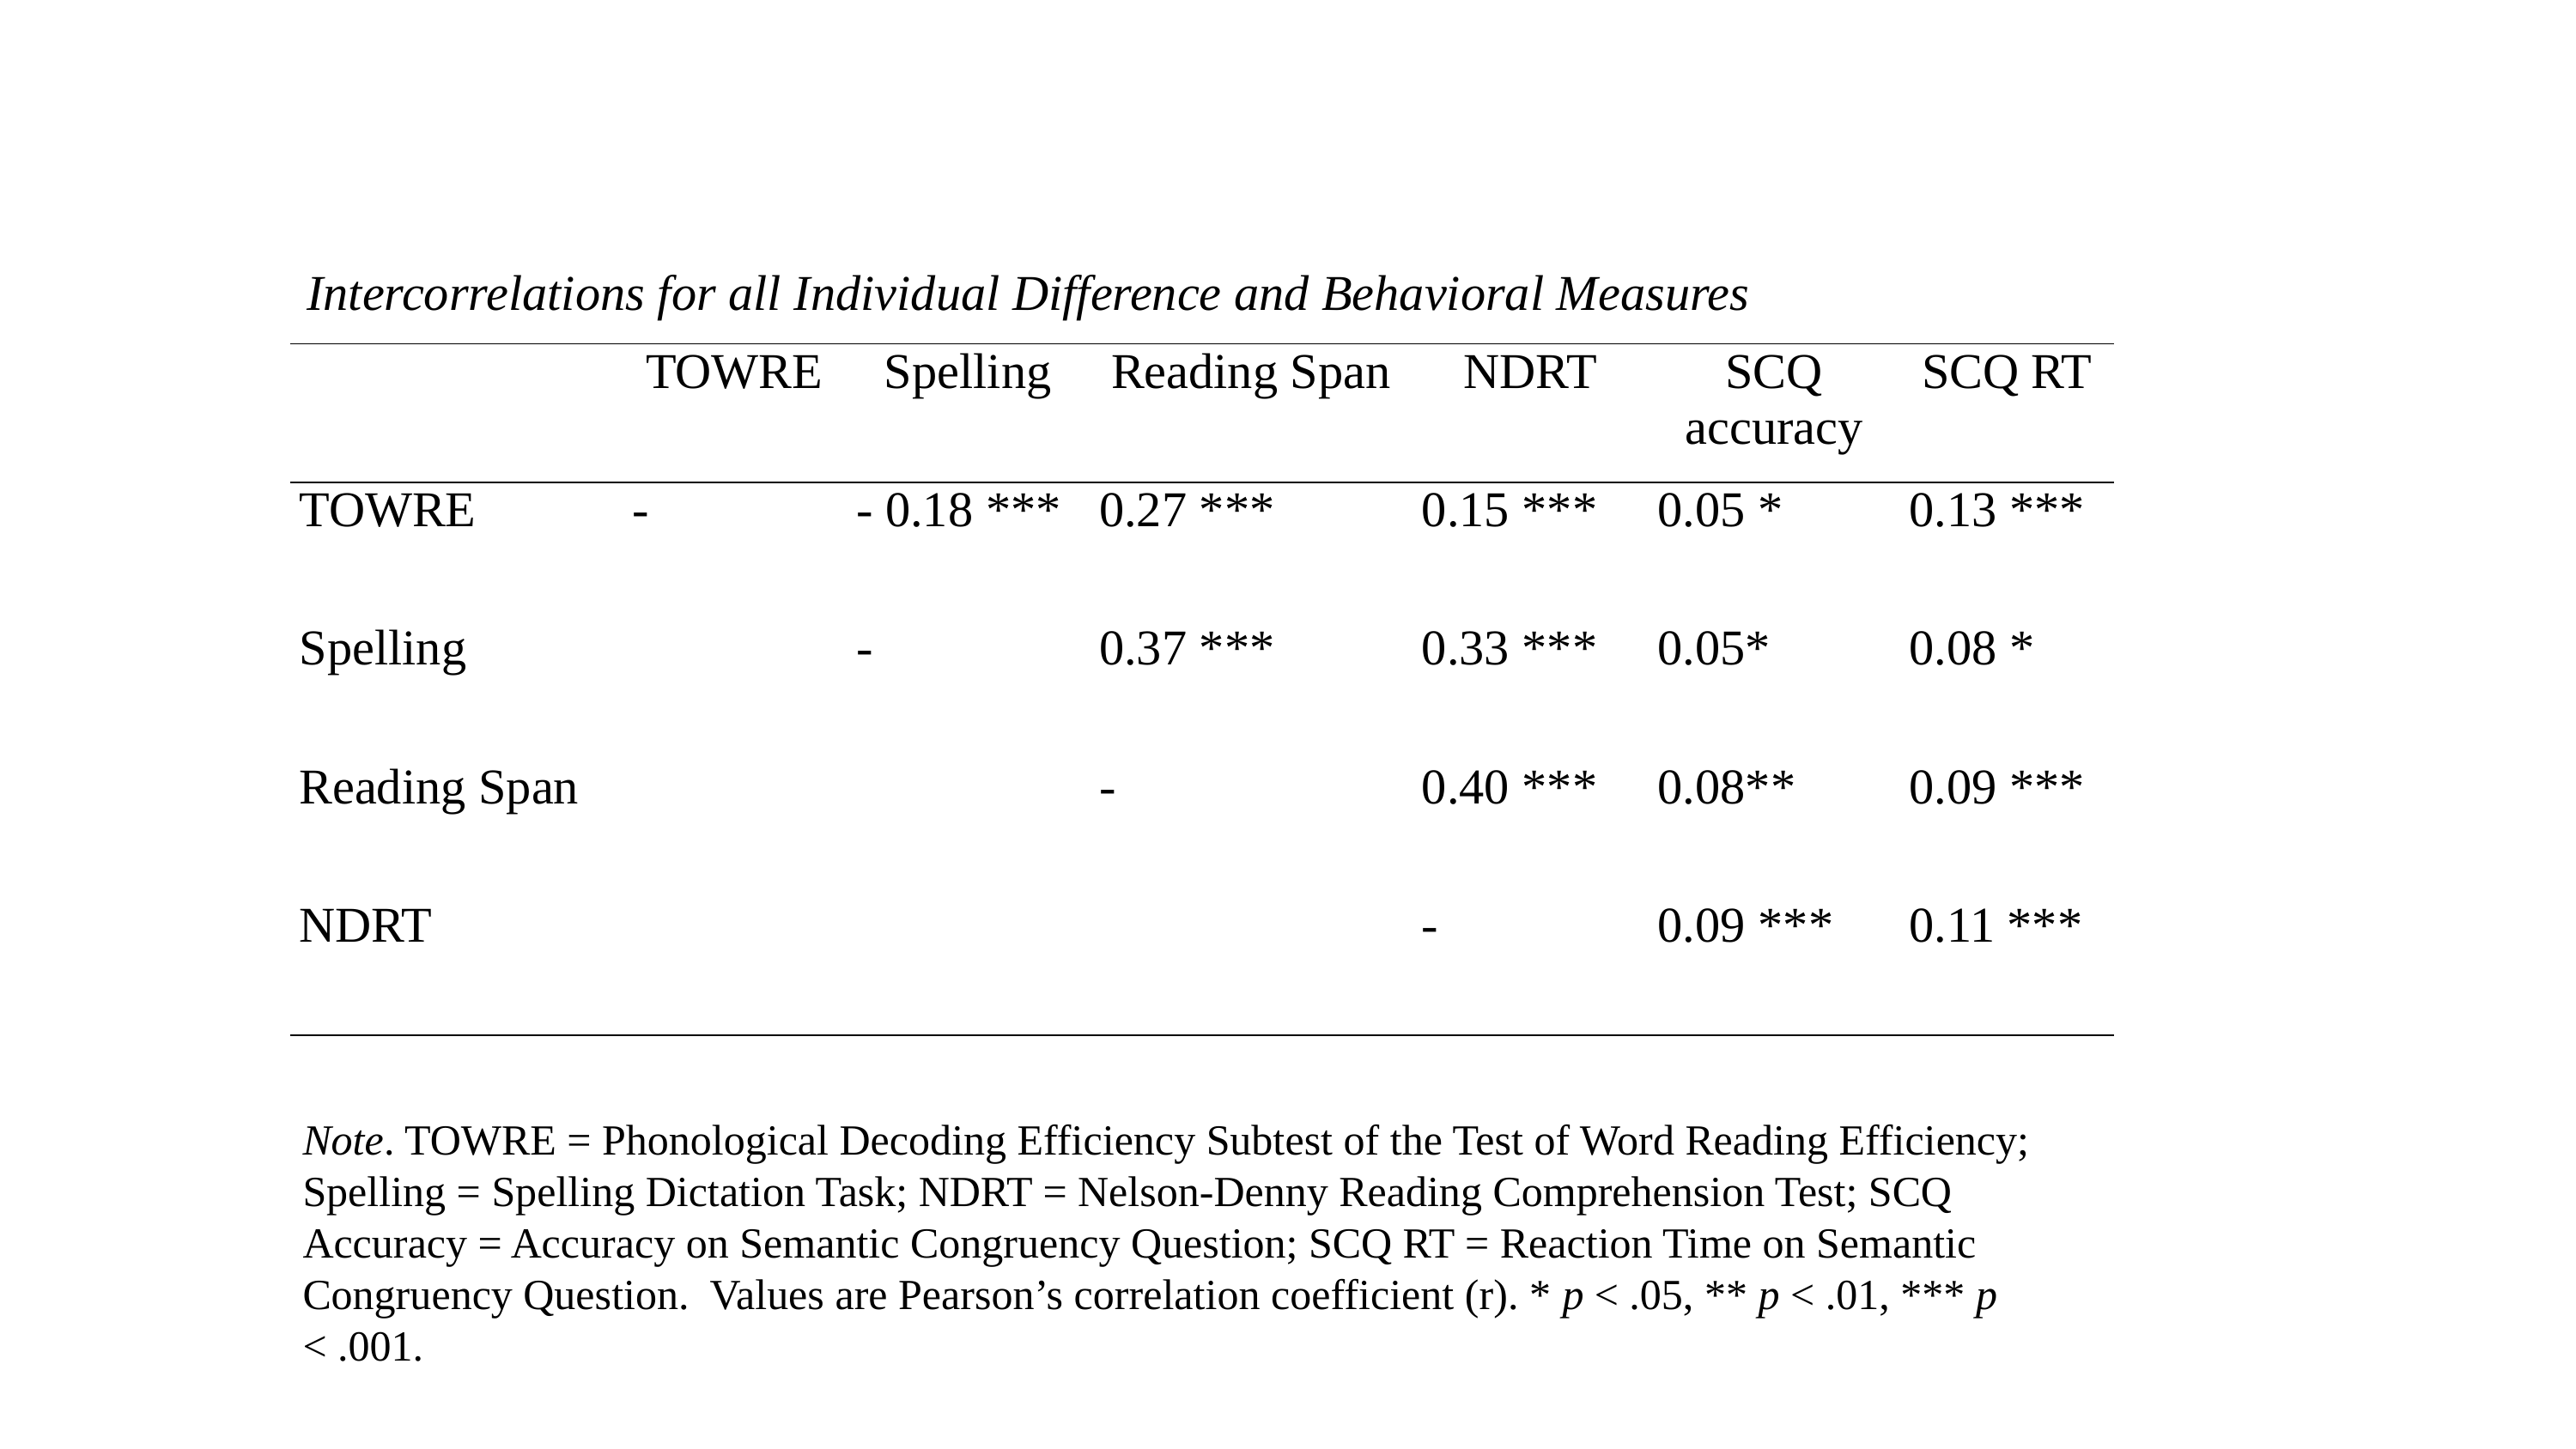

Intercorrelations for all Individual Difference and Behavioral Measures
|  | TOWRE | Spelling | Reading Span | NDRT | SCQ accuracy | SCQ RT |
| --- | --- | --- | --- | --- | --- | --- |
| TOWRE | - | - 0.18 \*\*\* | 0.27 \*\*\* | 0.15 \*\*\* | 0.05 \* | 0.13 \*\*\* |
| Spelling |  | - | 0.37 \*\*\* | 0.33 \*\*\* | 0.05\* | 0.08 \* |
| Reading Span |  |  | - | 0.40 \*\*\* | 0.08\*\* | 0.09 \*\*\* |
| NDRT |  |  |  | - | 0.09 \*\*\* | 0.11 \*\*\* |
Note. TOWRE = Phonological Decoding Efficiency Subtest of the Test of Word Reading Efficiency; Spelling = Spelling Dictation Task; NDRT = Nelson-Denny Reading Comprehension Test; SCQ Accuracy = Accuracy on Semantic Congruency Question; SCQ RT = Reaction Time on Semantic Congruency Question.  Values are Pearson’s correlation coefficient (r). * p < .05, ** p < .01, *** p < .001.